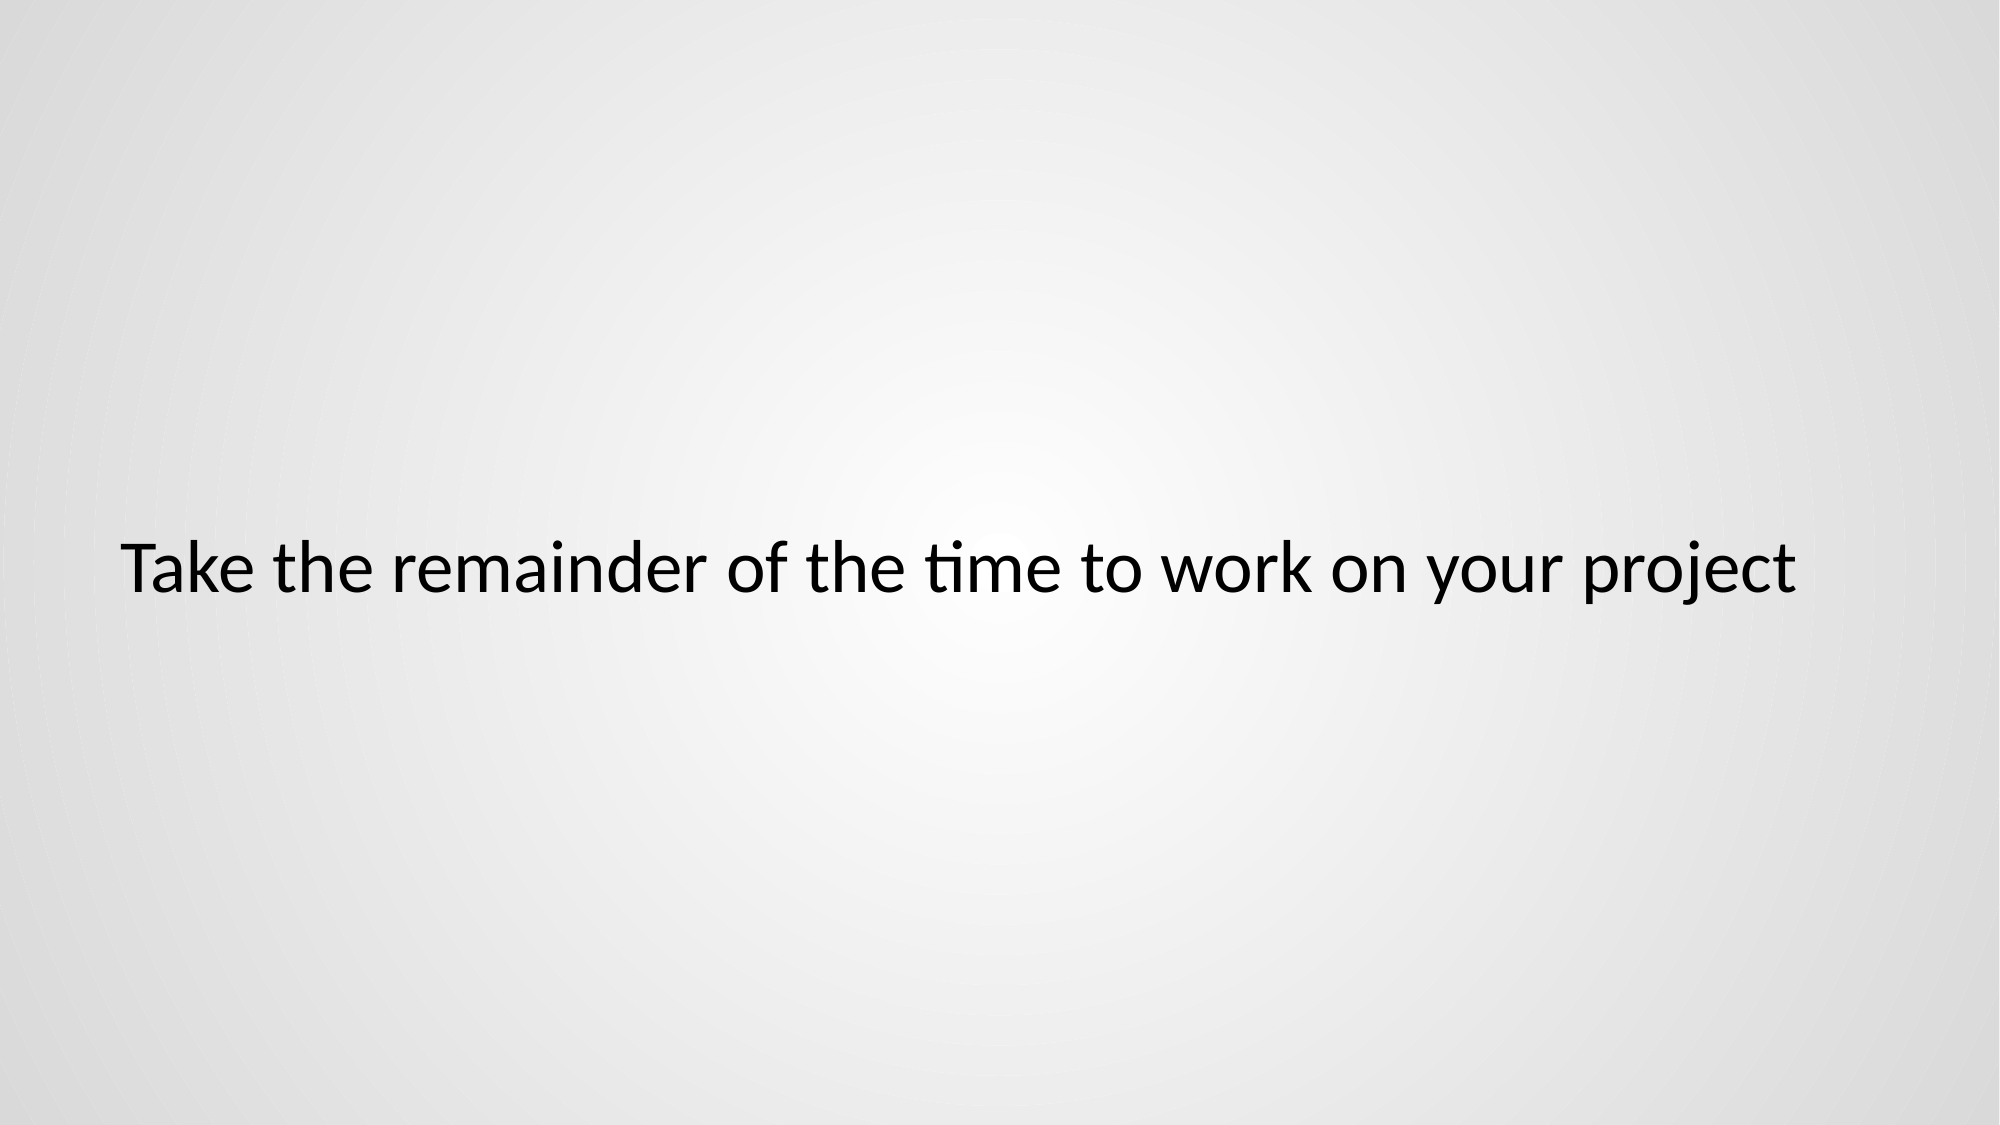

# Take the remainder of the time to work on your project